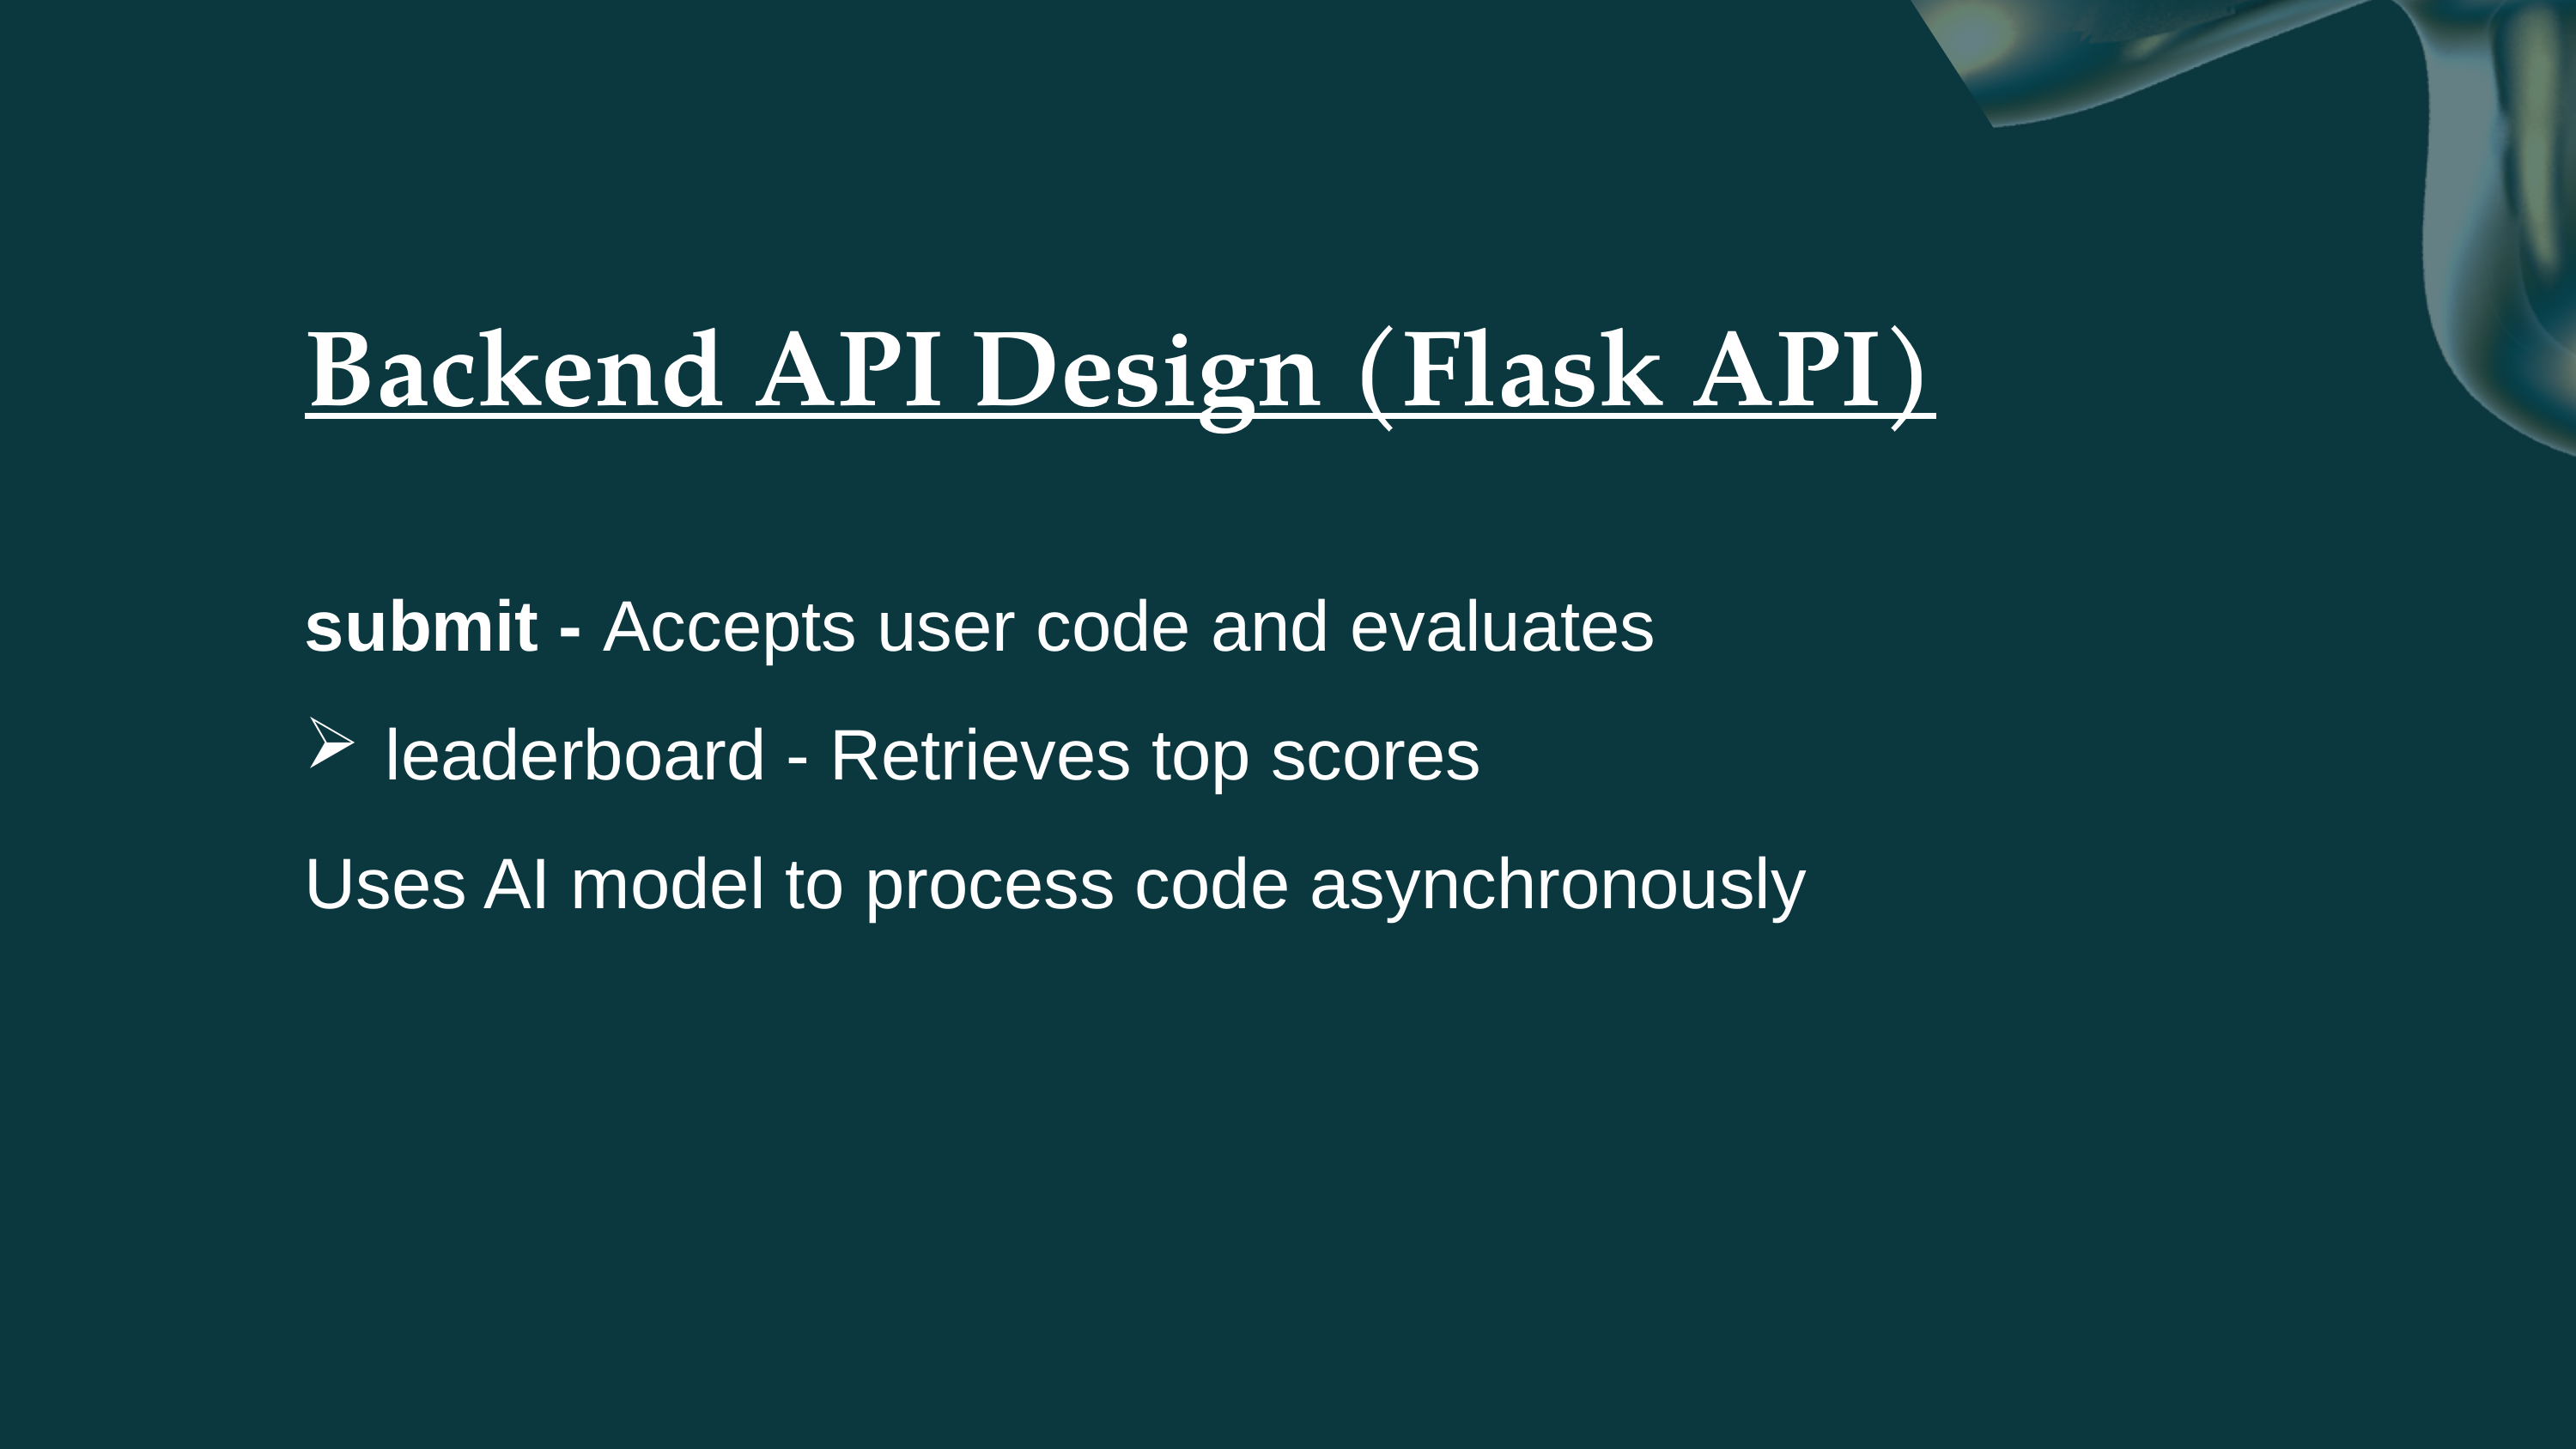

Backend API Design (Flask API)

submit - Accepts user code and evaluates
leaderboard - Retrieves top scores
Uses AI model to process code asynchronously